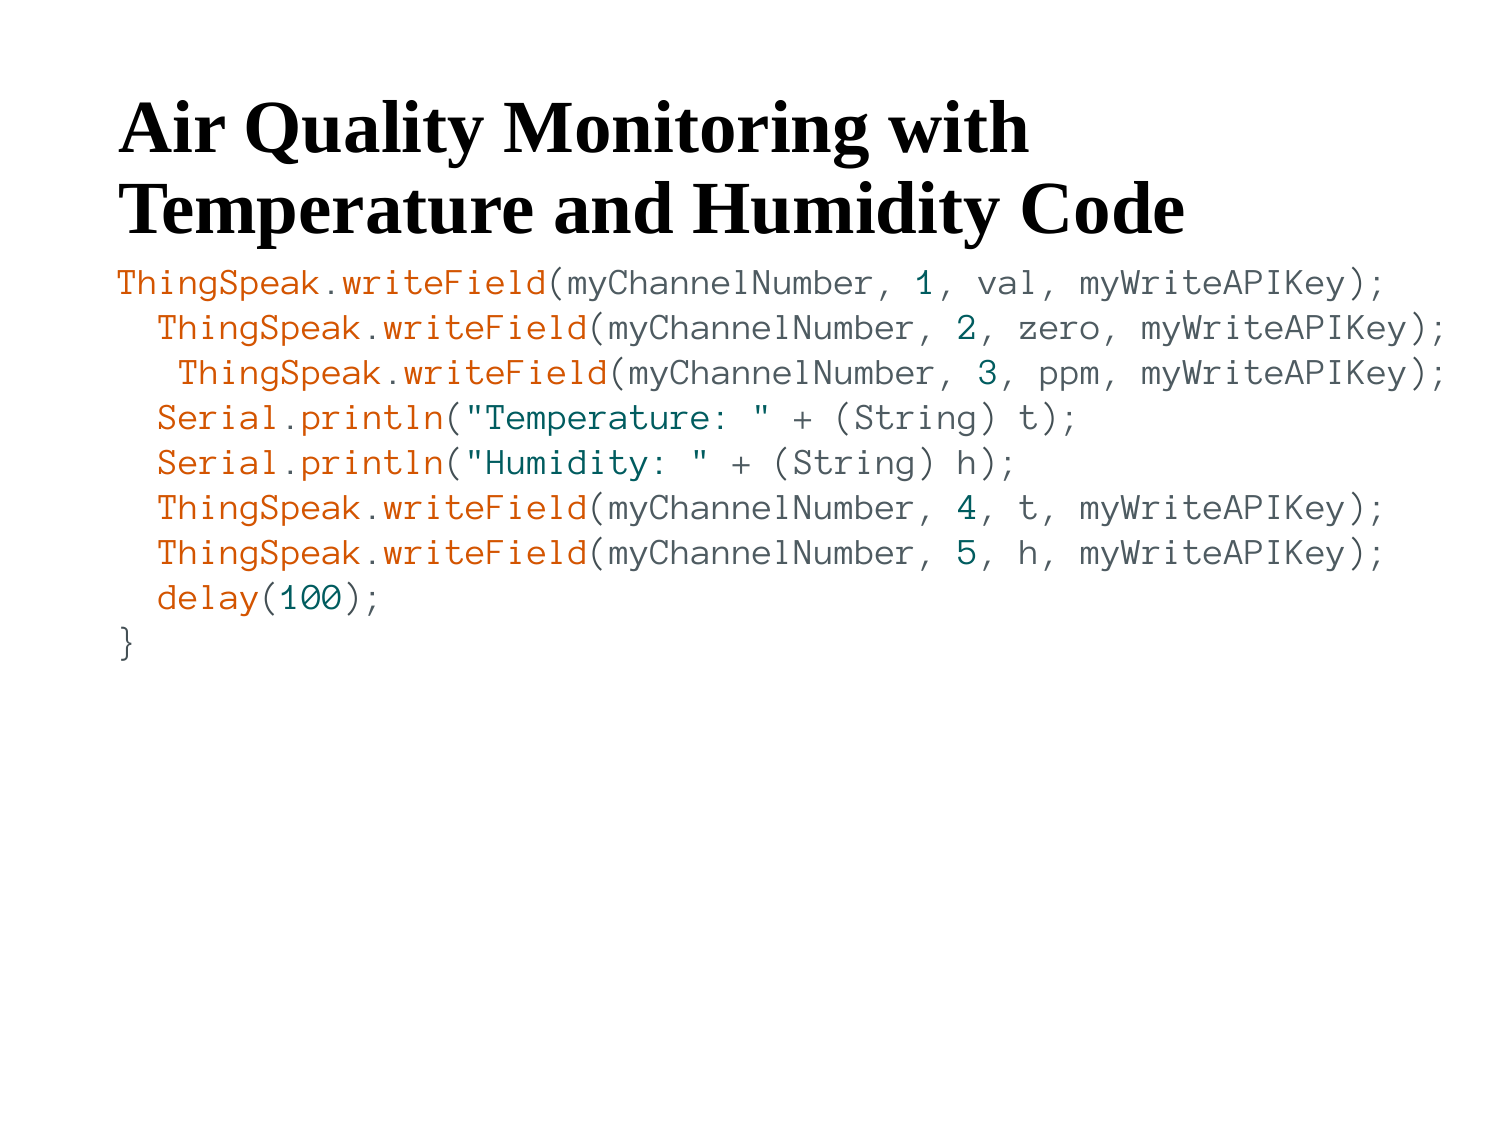

# Air Quality Monitoring with Temperature and Humidity Code
ThingSpeak.writeField(myChannelNumber, 1, val, myWriteAPIKey);
  ThingSpeak.writeField(myChannelNumber, 2, zero, myWriteAPIKey);
   ThingSpeak.writeField(myChannelNumber, 3, ppm, myWriteAPIKey);
  Serial.println("Temperature: " + (String) t);
  Serial.println("Humidity: " + (String) h);
  ThingSpeak.writeField(myChannelNumber, 4, t, myWriteAPIKey);
  ThingSpeak.writeField(myChannelNumber, 5, h, myWriteAPIKey);
  delay(100);
}